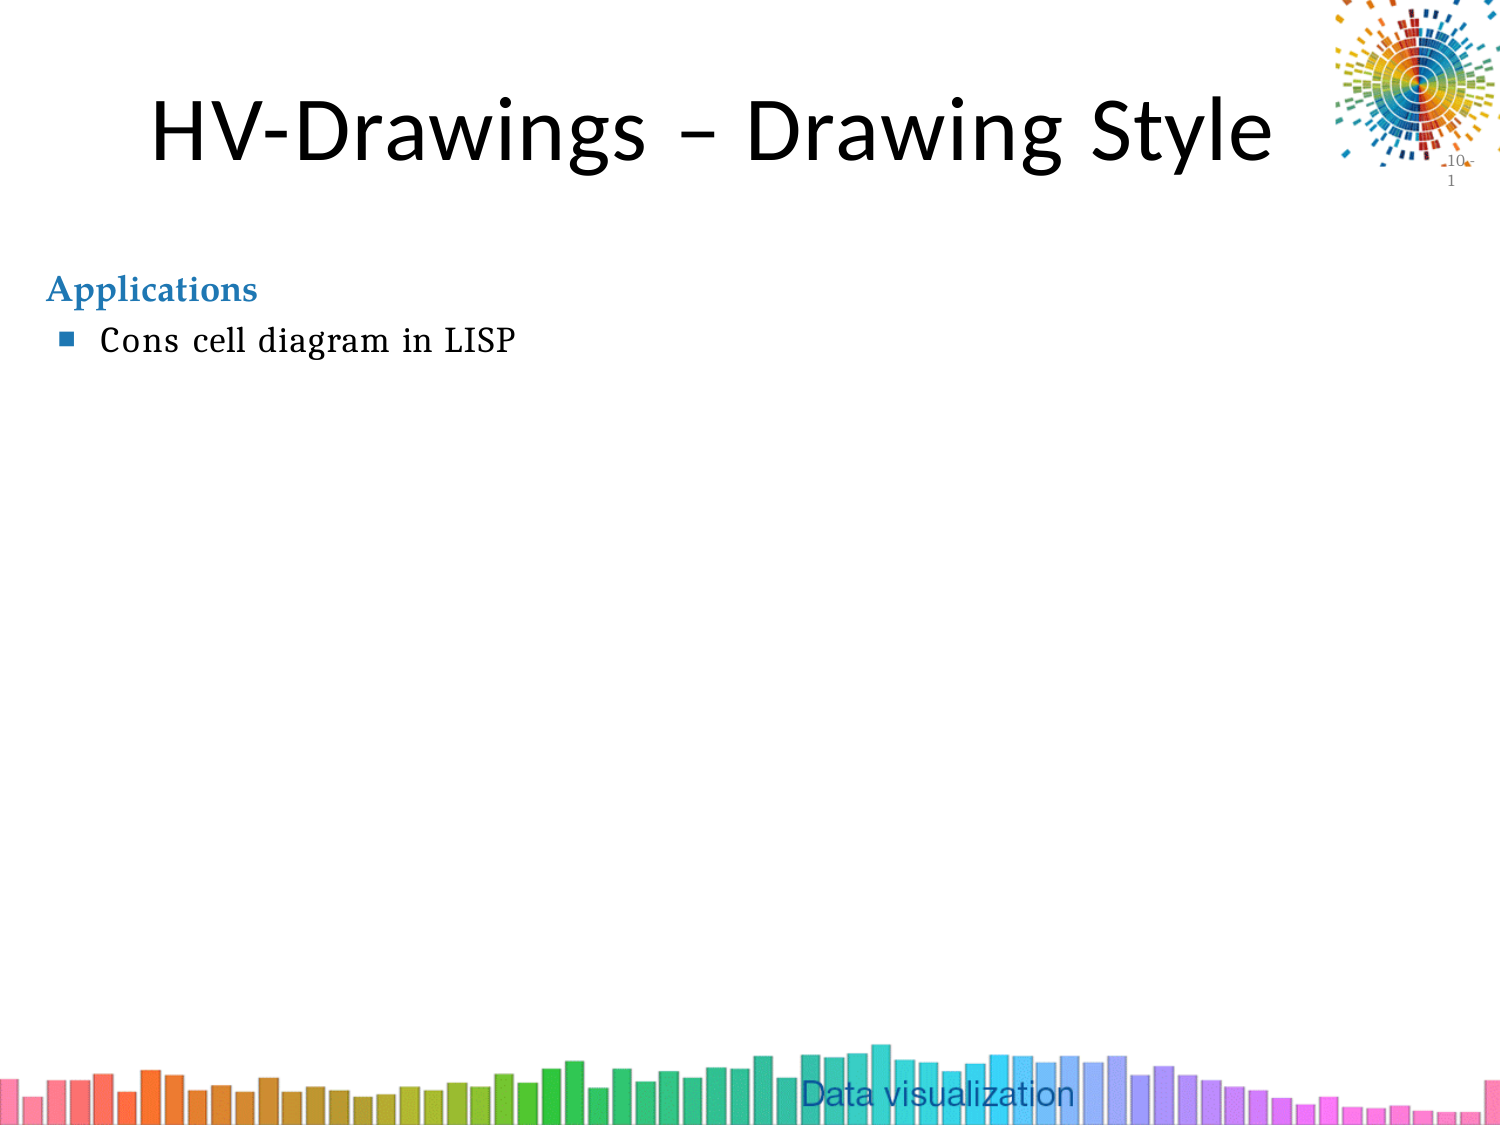

# HV-Drawings – Drawing Style
10 - 1
Applications
Cons cell diagram in LISP

■	Cons(constructs) are memory objects which
hold two values or pointers to values